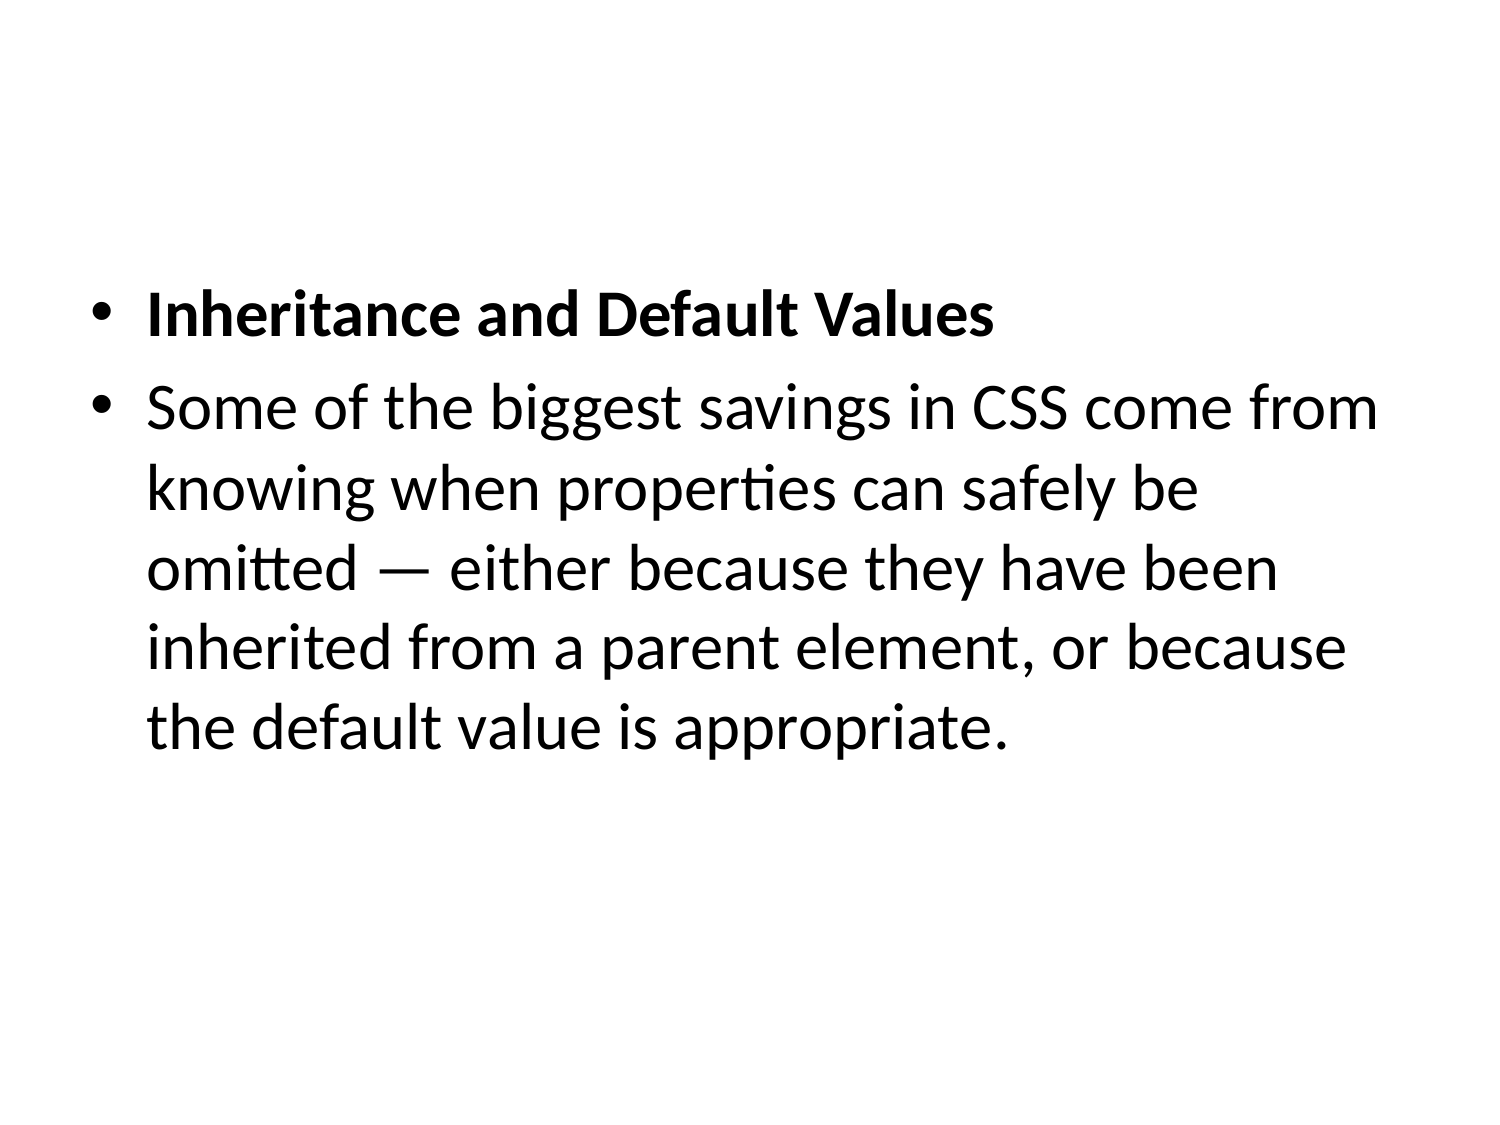

#
Inheritance and Default Values
Some of the biggest savings in CSS come from knowing when properties can safely be omitted — either because they have been inherited from a parent element, or because the default value is appropriate.